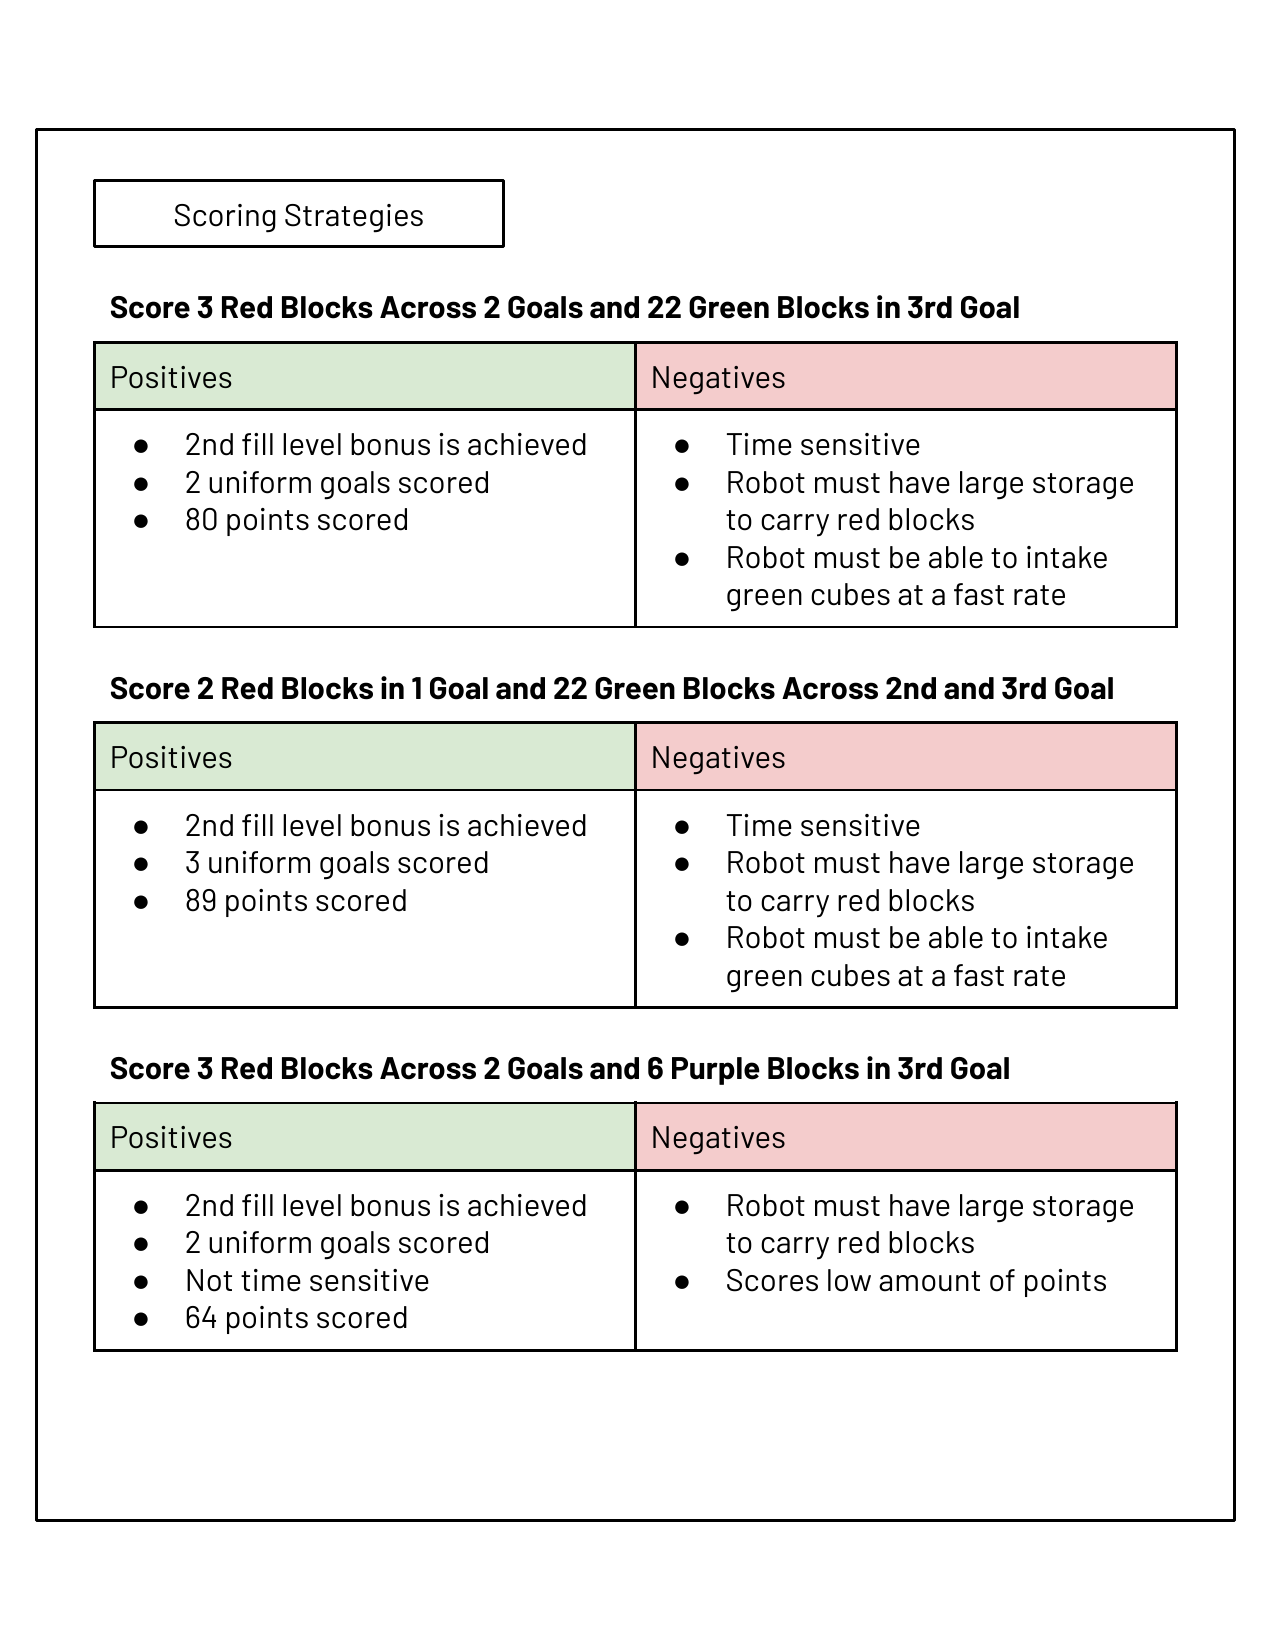

Scoring Strategies
Score 3 Red Blocks Across 2 Goals and 22 Green Blocks in 3rd Goal
| Positives | Negatives |
| --- | --- |
| 2nd fill level bonus is achieved 2 uniform goals scored 80 points scored | Time sensitive Robot must have large storage to carry red blocks Robot must be able to intake green cubes at a fast rate |

Score 2 Red Blocks in 1 Goal and 22 Green Blocks Across 2nd and 3rd Goal

| Positives | Negatives |
| --- | --- |
| 2nd fill level bonus is achieved 3 uniform goals scored 89 points scored | Time sensitive Robot must have large storage to carry red blocks Robot must be able to intake green cubes at a fast rate |
Score 3 Red Blocks Across 2 Goals and 6 Purple Blocks in 3rd Goal
| Positives | Negatives |
| --- | --- |
| 2nd fill level bonus is achieved 2 uniform goals scored Not time sensitive 64 points scored | Robot must have large storage to carry red blocks Scores low amount of points |